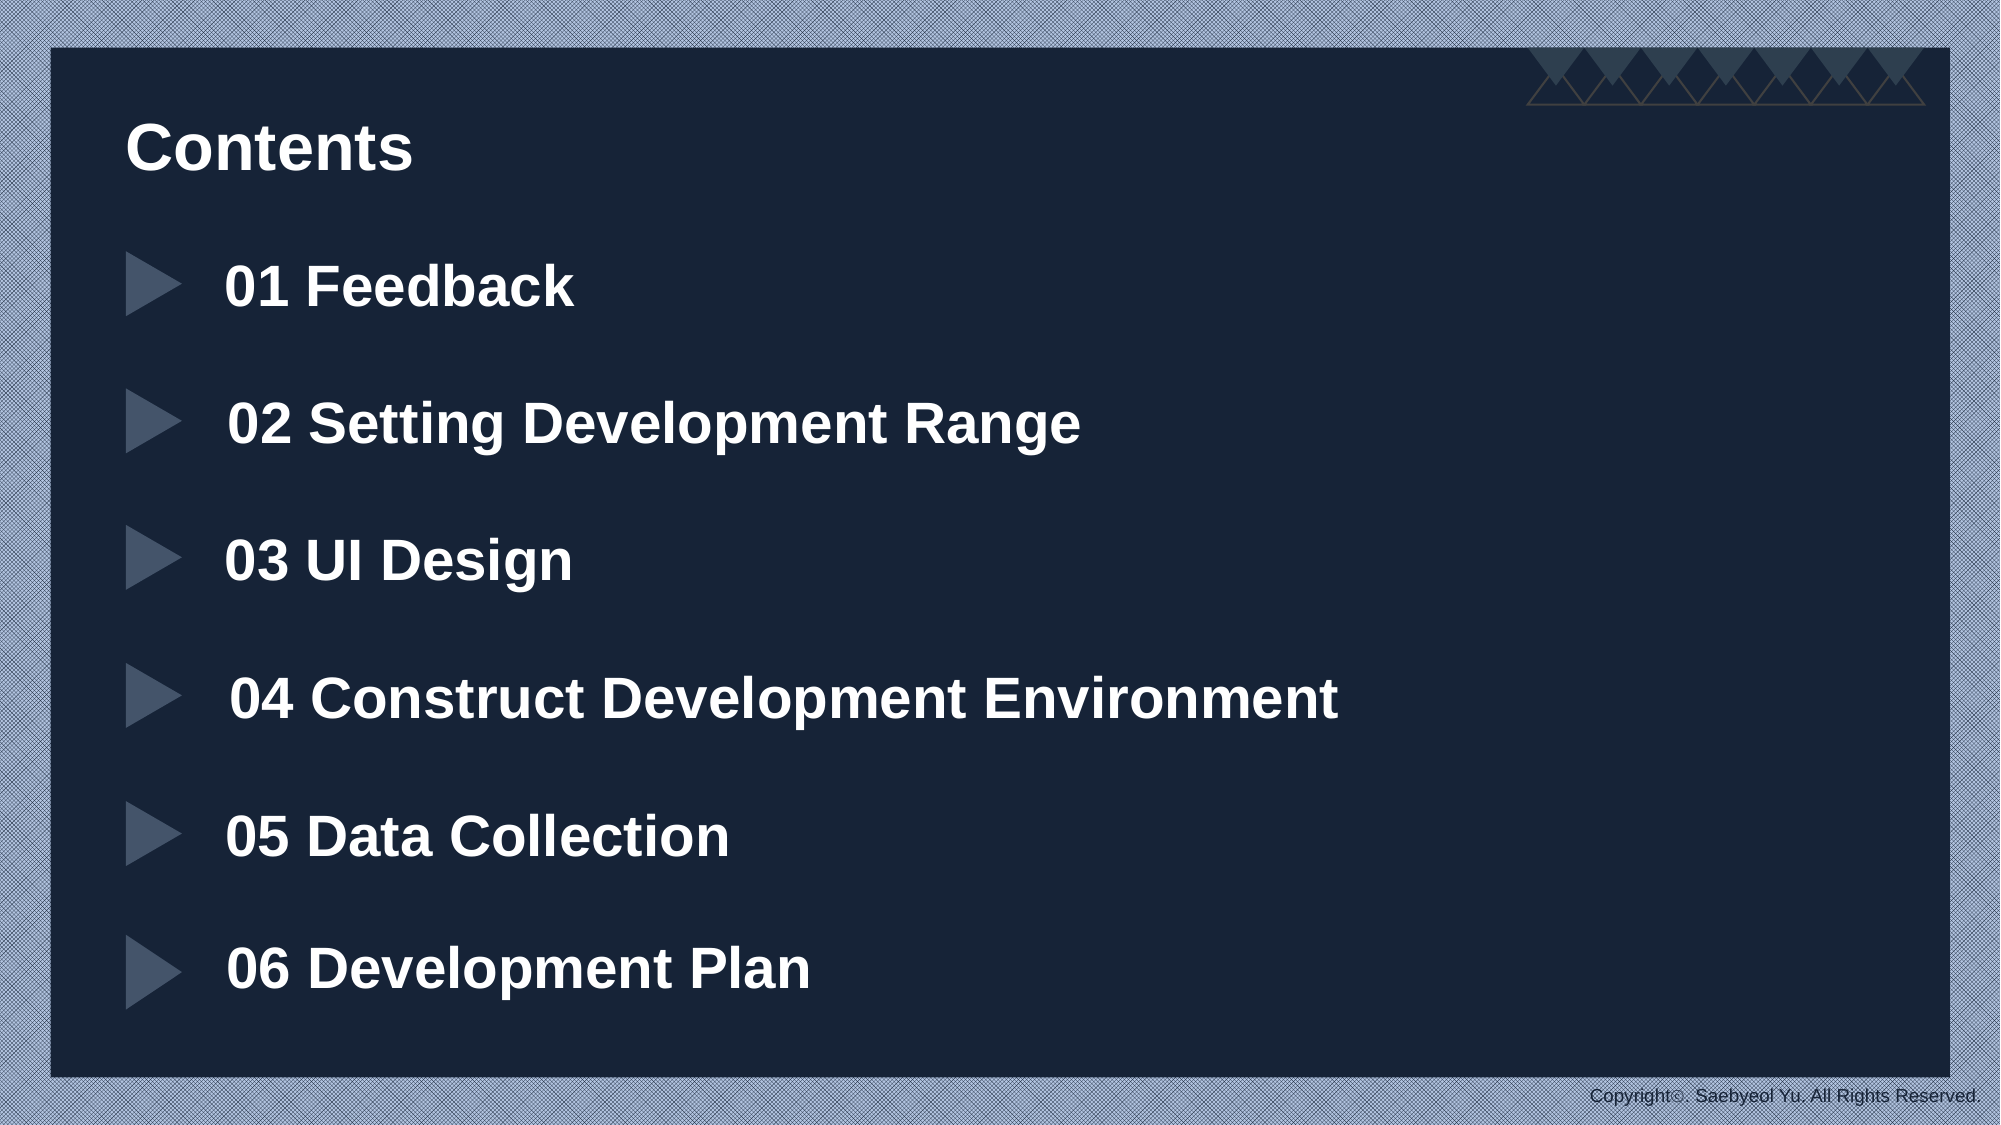

Contents
01 Feedback

02 Setting Development Range

03 UI Design

04 Construct Development Environment

05 Data Collection

06 Development Plan